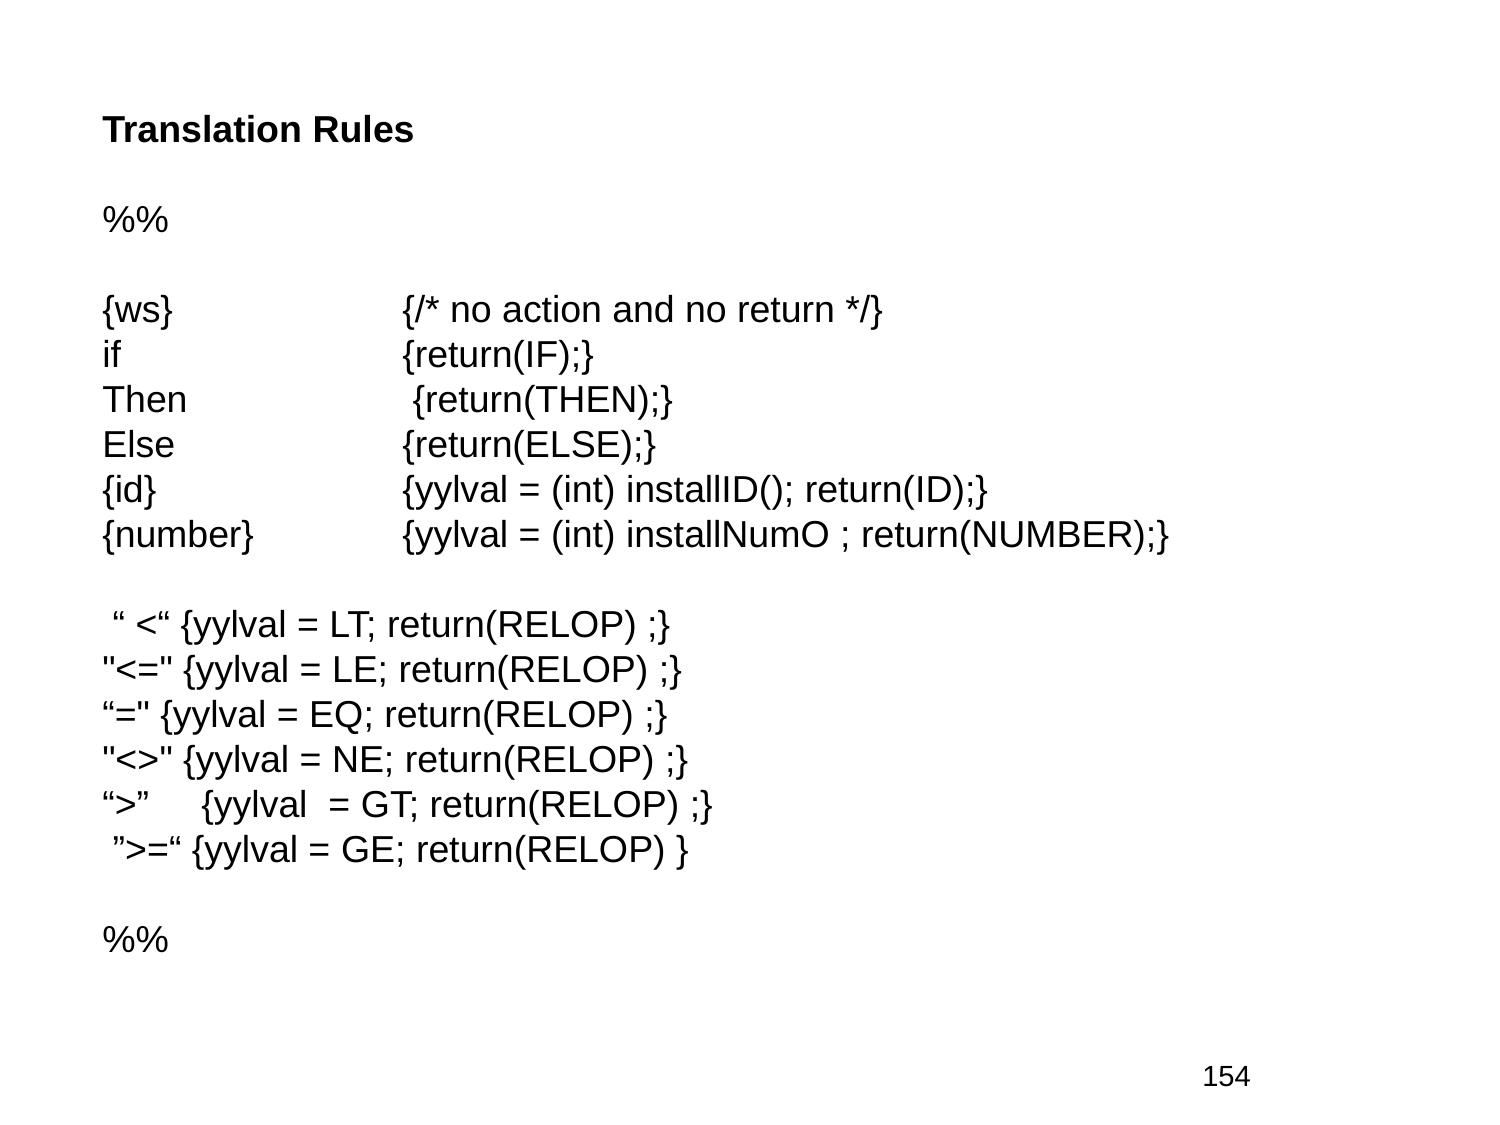

Translation Rules

%%

{ws} 		{/* no action and no return */}
if 		{return(IF);}
Then		 {return(THEN);}
Else	 	{return(ELSE);}
{id} 		{yylval = (int) installID(); return(ID);}
{number} 	{yylval = (int) installNumO ; return(NUMBER);}

 “ <“ {yylval = LT; return(RELOP) ;}
"<=" {yylval = LE; return(RELOP) ;}
“=" {yylval = EQ; return(RELOP) ;}
"<>" {yylval = NE; return(RELOP) ;}
“>”     {yylval  = GT; return(RELOP) ;}
 ”>=“ {yylval = GE; return(RELOP) }

%%

154